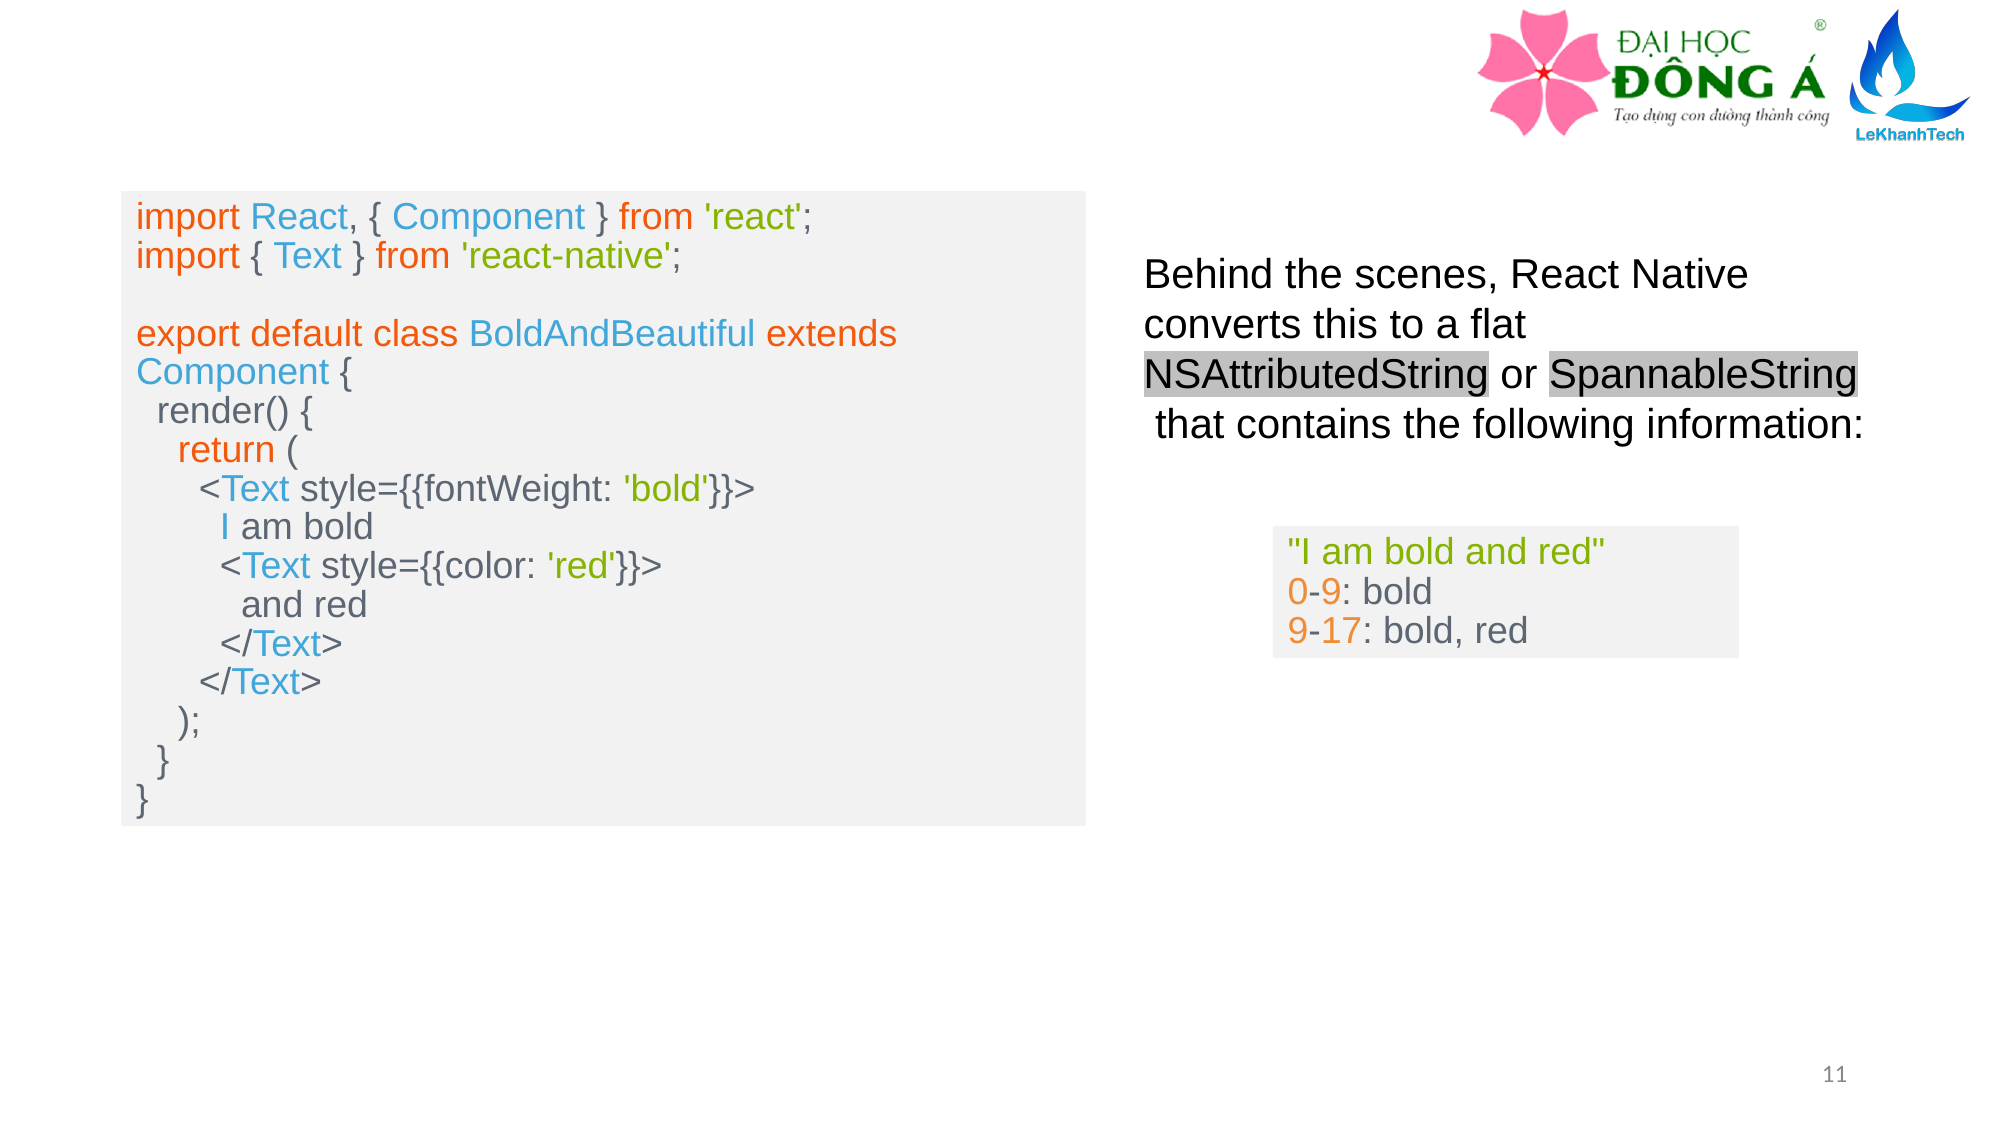

import React, { Component } from 'react';
import { Text } from 'react-native';

export default class BoldAndBeautiful extends Component {
  render() {
    return (
      <Text style={{fontWeight: 'bold'}}>
        I am bold
        <Text style={{color: 'red'}}>
          and red
        </Text>
      </Text>
    );
  }
}
Behind the scenes, React Native converts this to a flat NSAttributedString or SpannableString that contains the following information:
"I am bold and red"
0-9: bold
9-17: bold, red
11